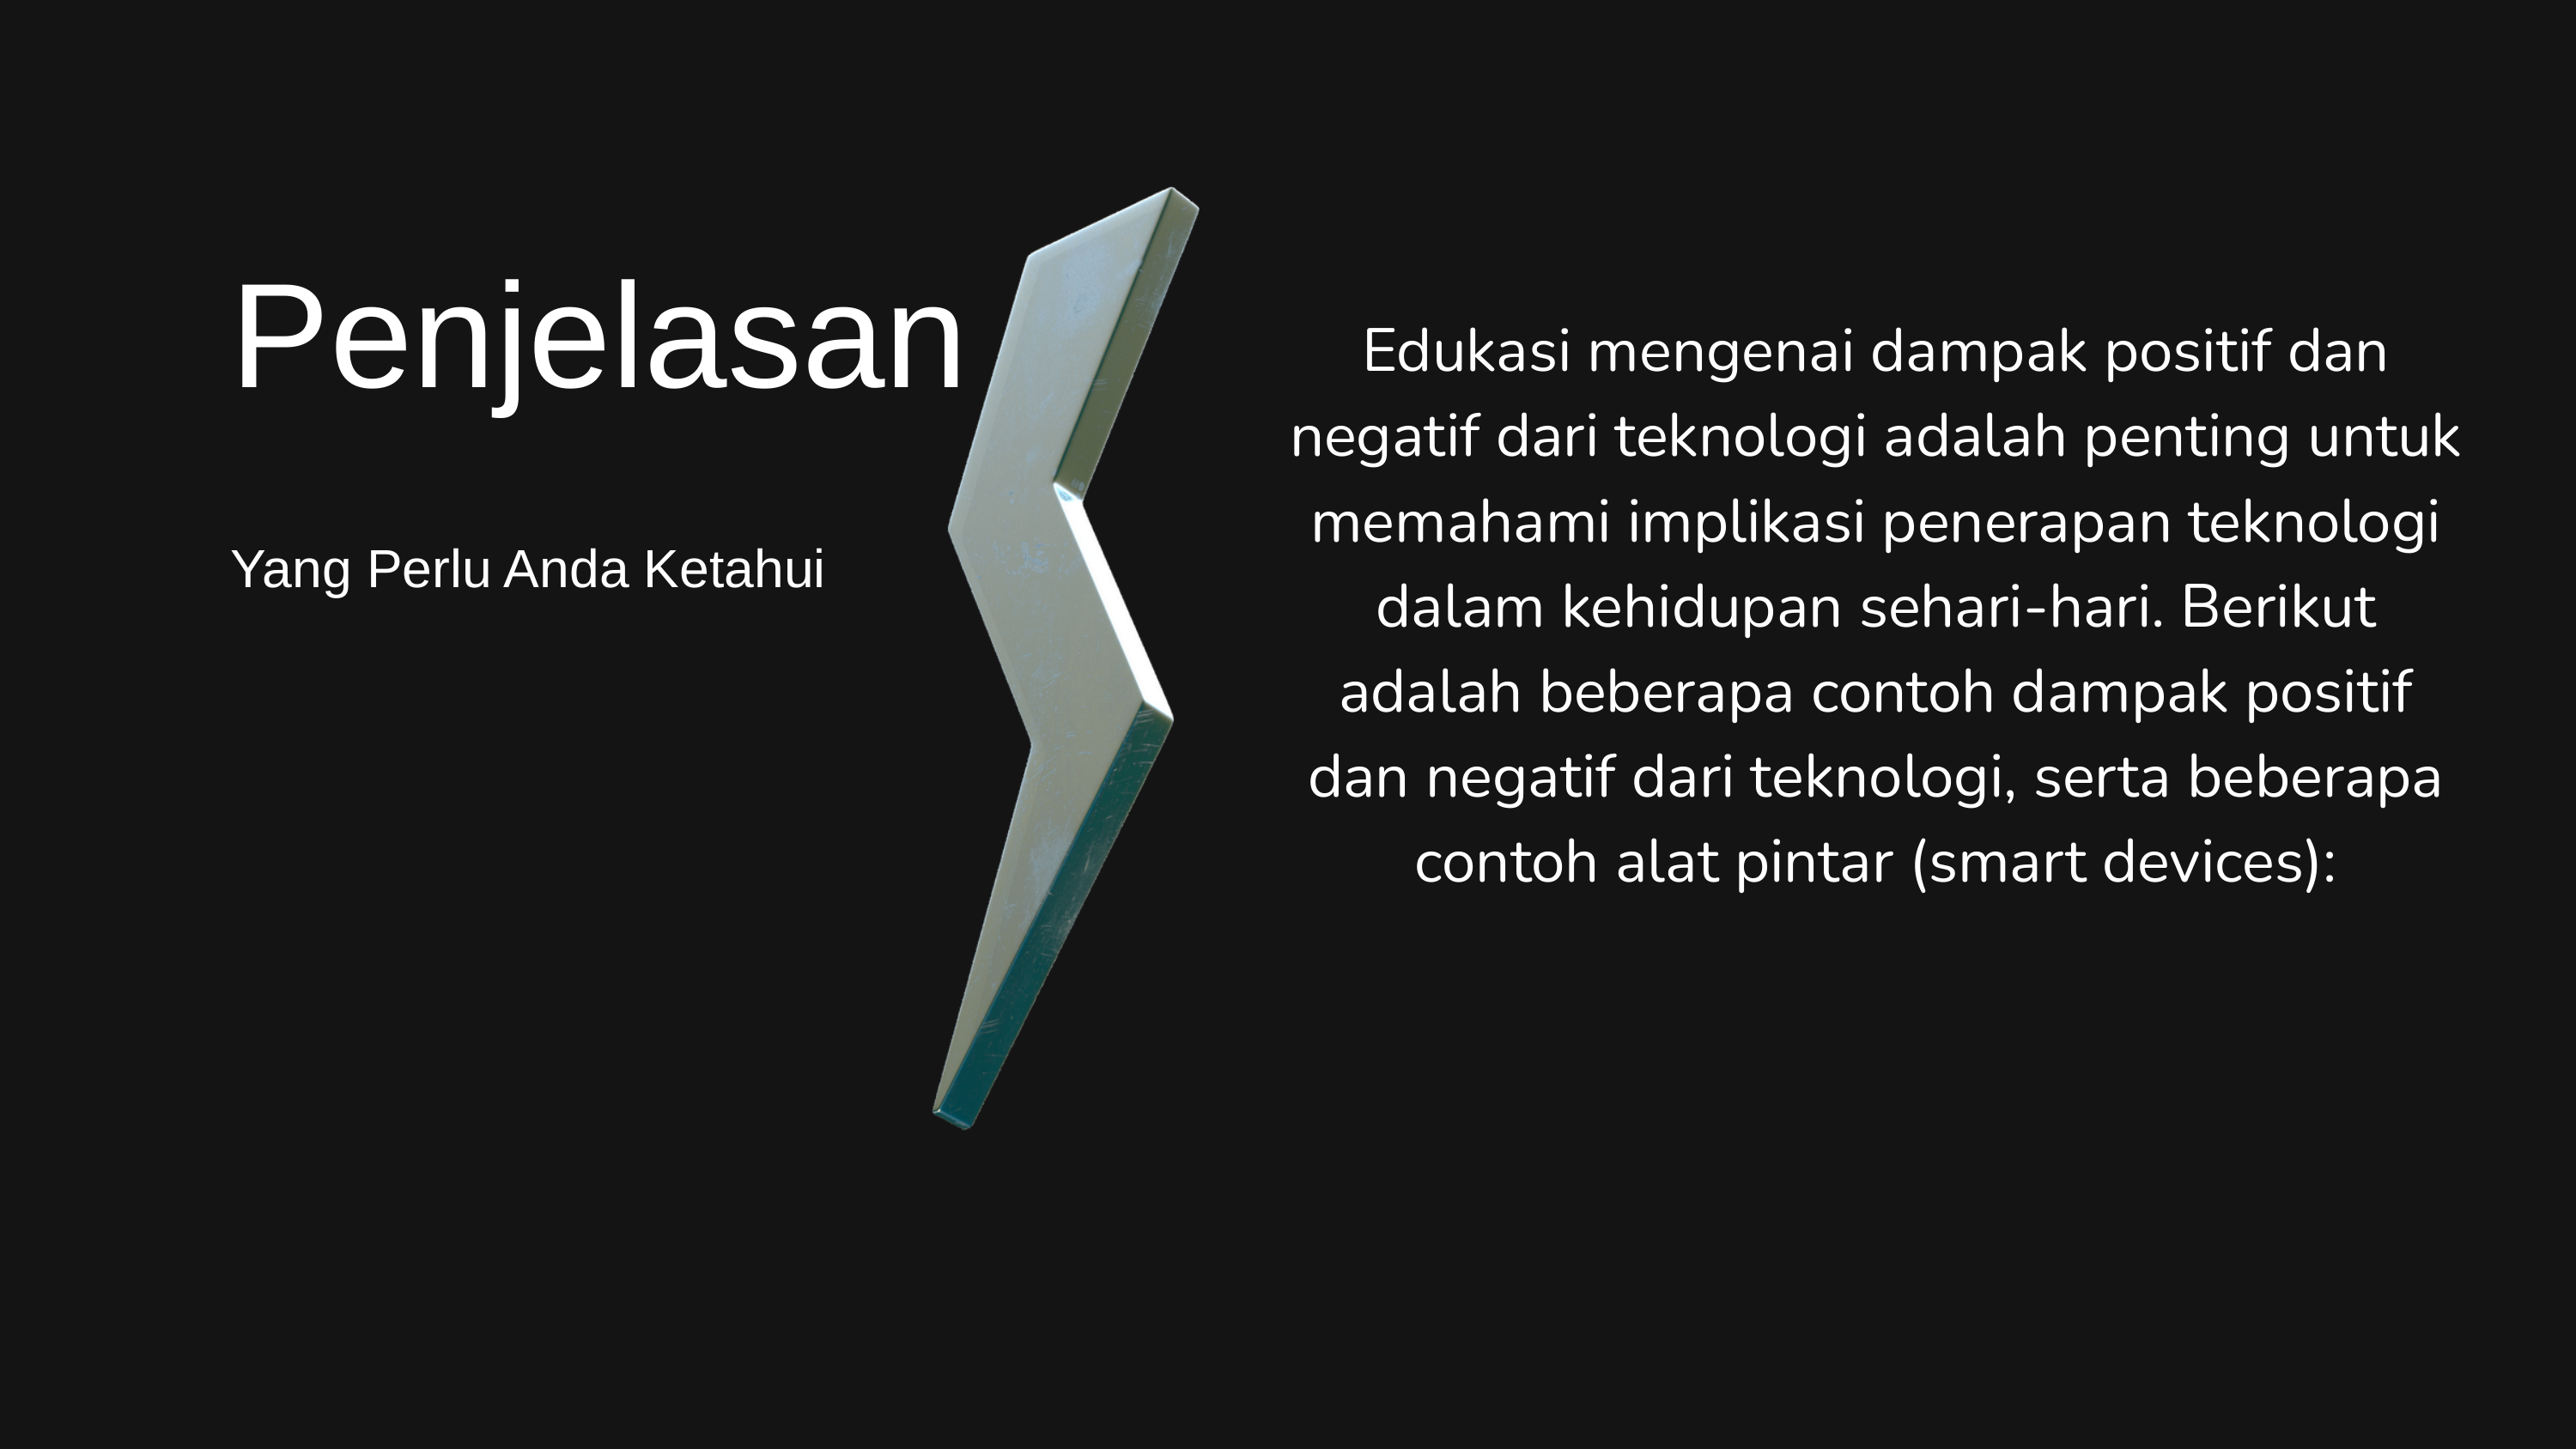

Penjelasan
Yang Perlu Anda Ketahui
Edukasi mengenai dampak positif dan negatif dari teknologi adalah penting untuk memahami implikasi penerapan teknologi dalam kehidupan sehari-hari. Berikut adalah beberapa contoh dampak positif dan negatif dari teknologi, serta beberapa contoh alat pintar (smart devices):